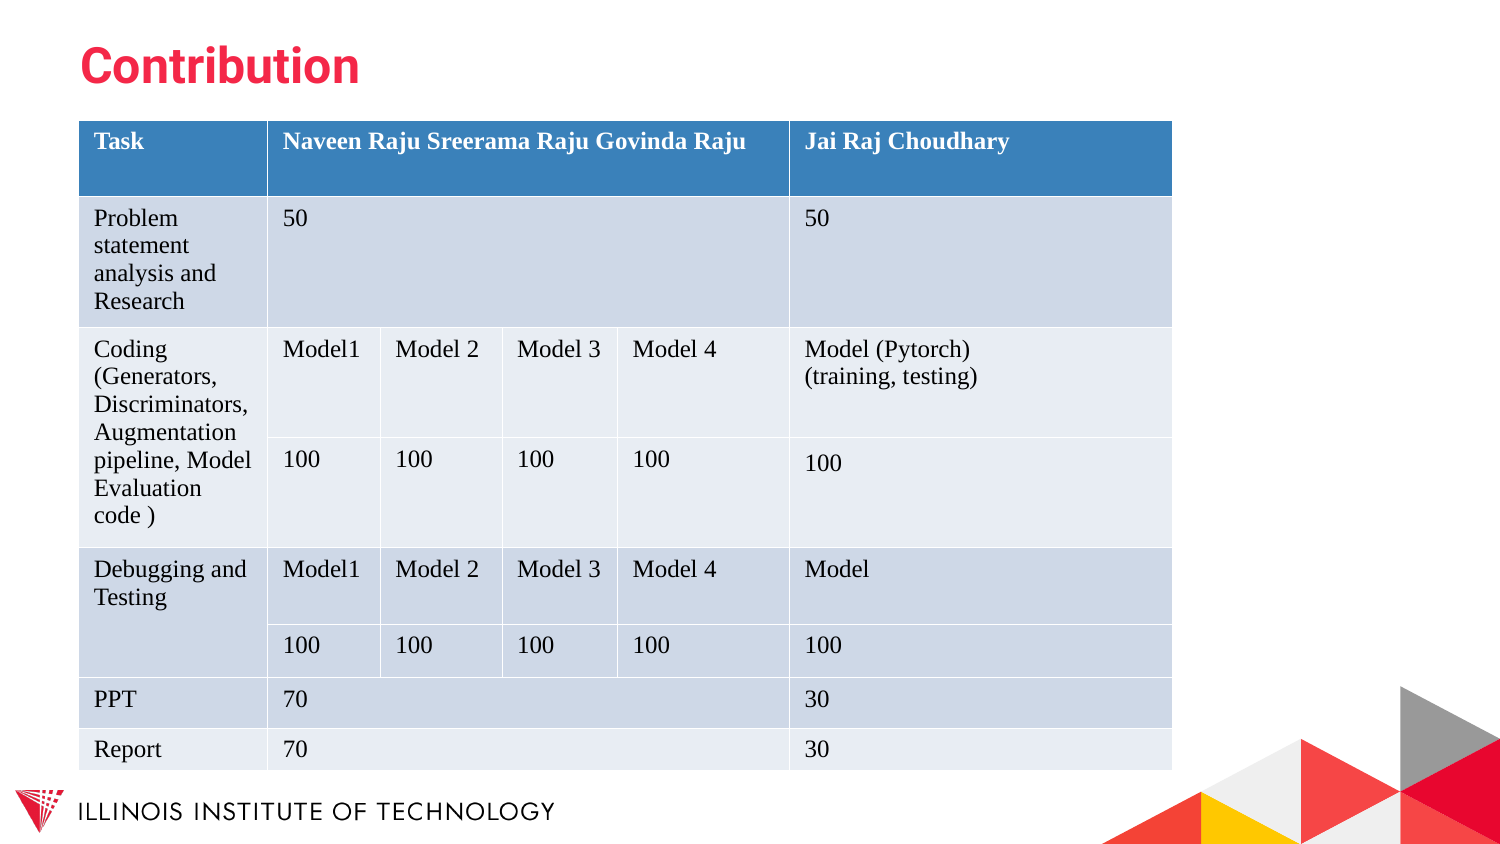

# Contribution
| Task | Naveen Raju Sreerama Raju Govinda Raju |  |  |  | Jai Raj Choudhary |
| --- | --- | --- | --- | --- | --- |
| Problem statement analysis and Research | 50 |  |  |  | 50 |
| Coding (Generators, Discriminators, Augmentation pipeline, Model Evaluation code ) | Model1 | Model 2 | Model 3 | Model 4 | Model (Pytorch) (training, testing) |
|  | 100 | 100 | 100 | 100 | 100 |
| Debugging and Testing | Model1 | Model 2 | Model 3 | Model 4 | Model |
|  | 100 | 100 | 100 | 100 | 100 |
| PPT | 70 |  |  |  | 30 |
| Report | 70 |  |  |  | 30 |